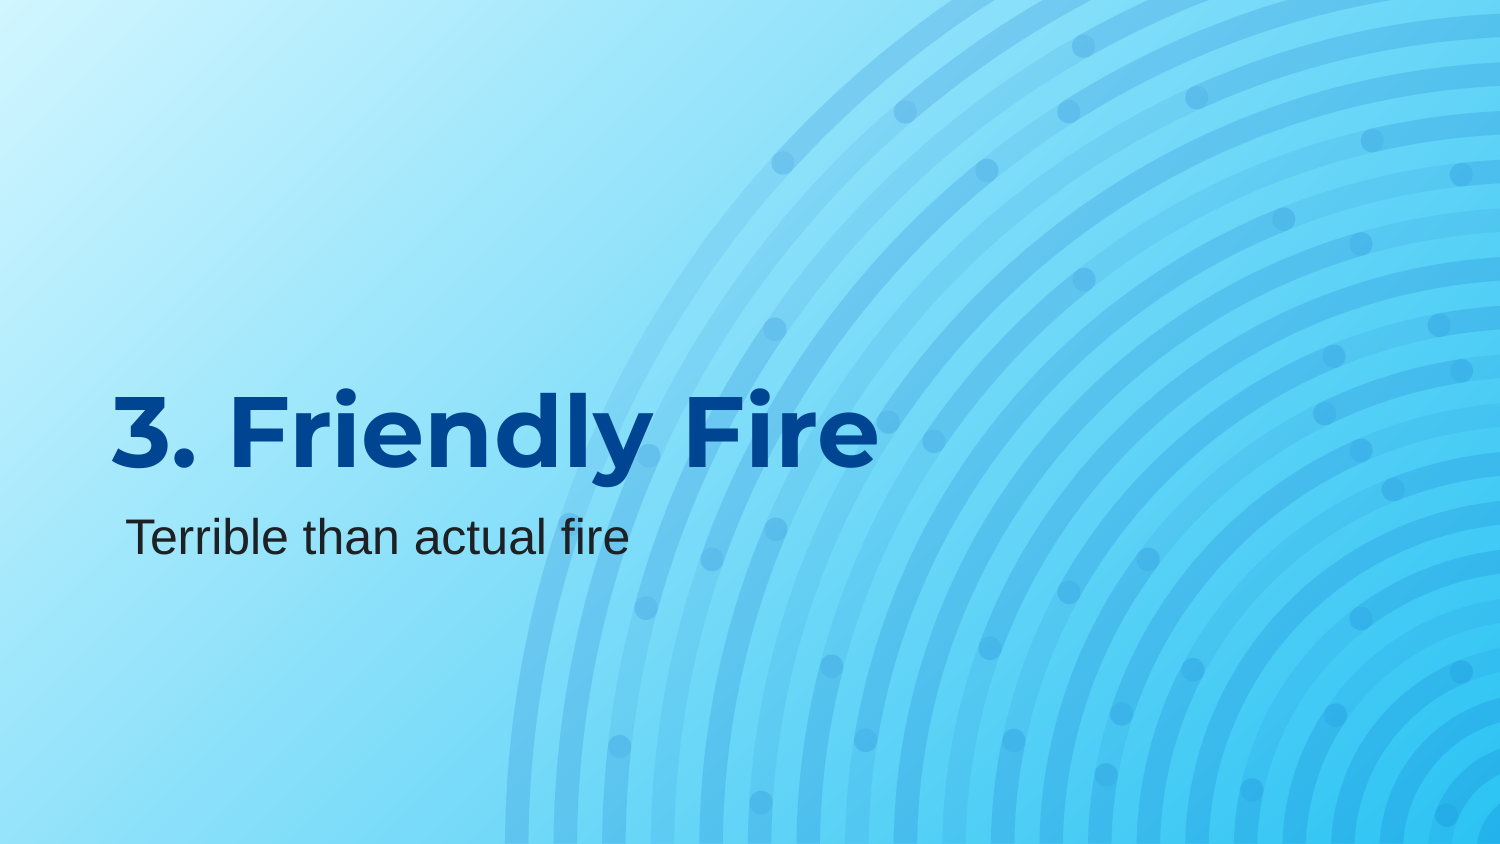

# 3. Friendly Fire
Terrible than actual fire